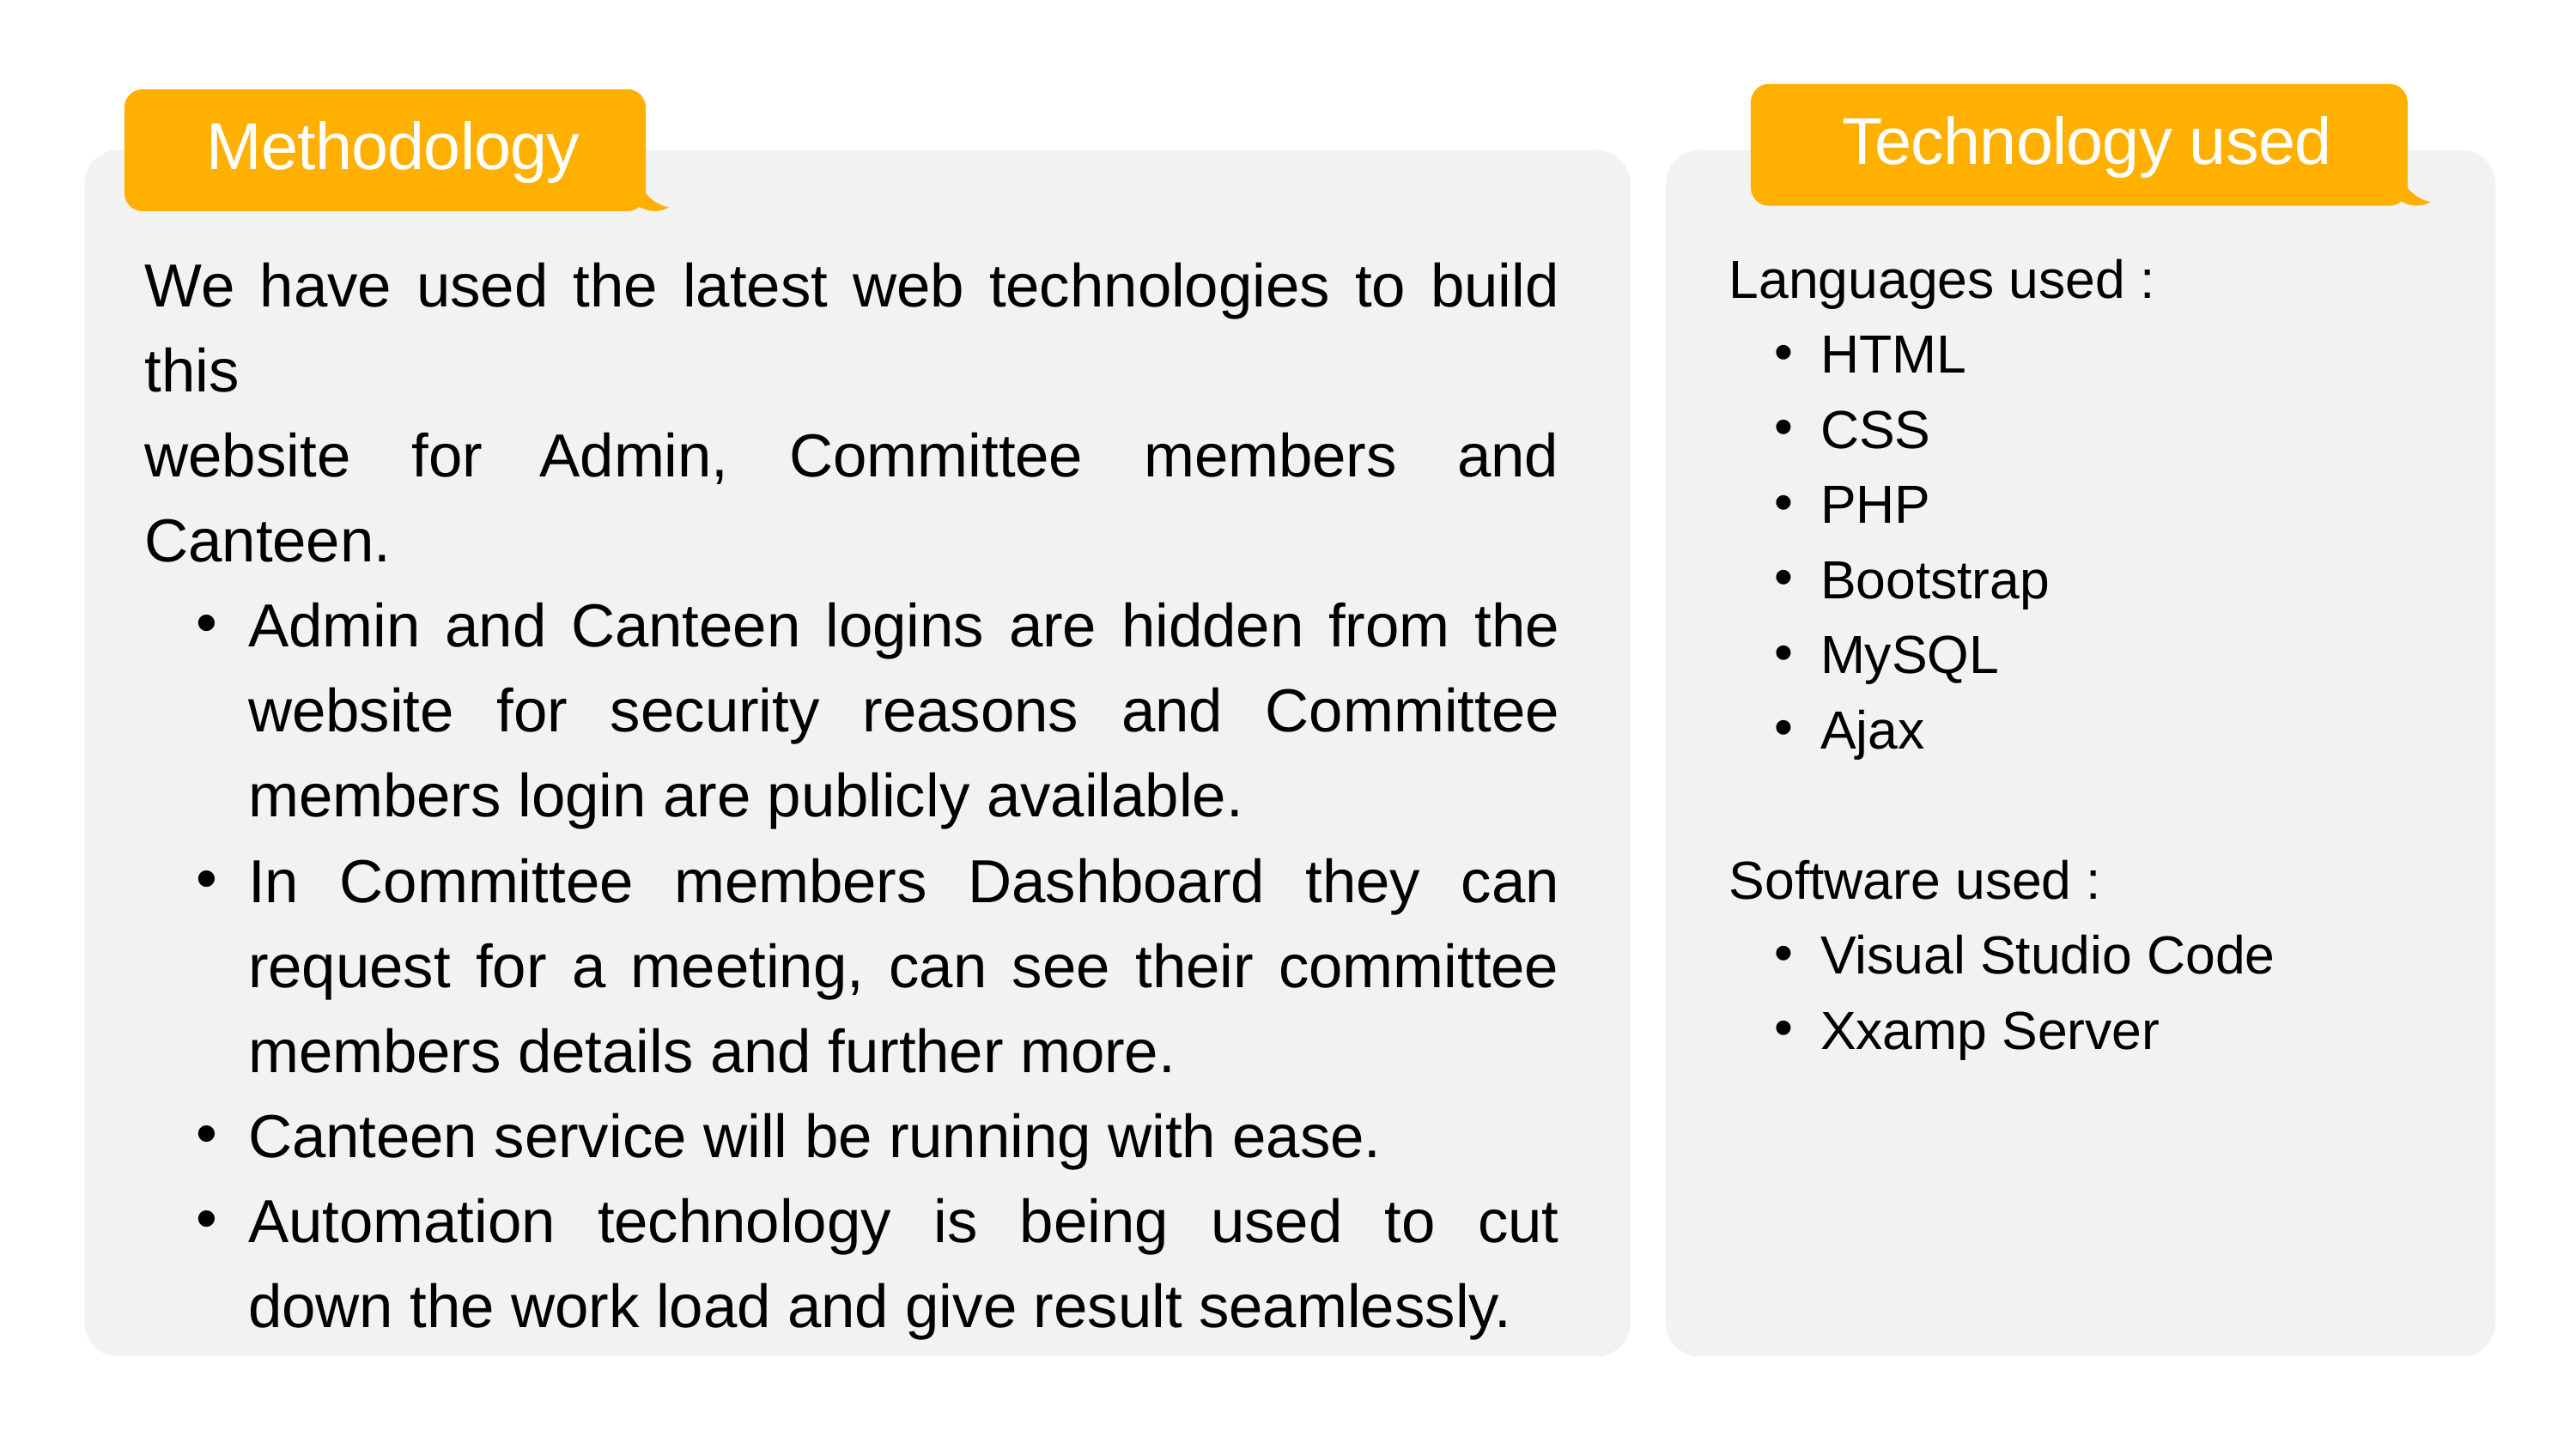

Technology used

Methodology

We have used the latest web technologies to build this
website for Admin, Committee members and Canteen.
Admin and Canteen logins are hidden from the website for security reasons and Committee members login are publicly available.
In Committee members Dashboard they can request for a meeting, can see their committee members details and further more.
Canteen service will be running with ease.
Automation technology is being used to cut down the work load and give result seamlessly.
Languages used :
HTML
CSS
PHP
Bootstrap
MySQL
Ajax

Software used :
Visual Studio Code
Xxamp Server